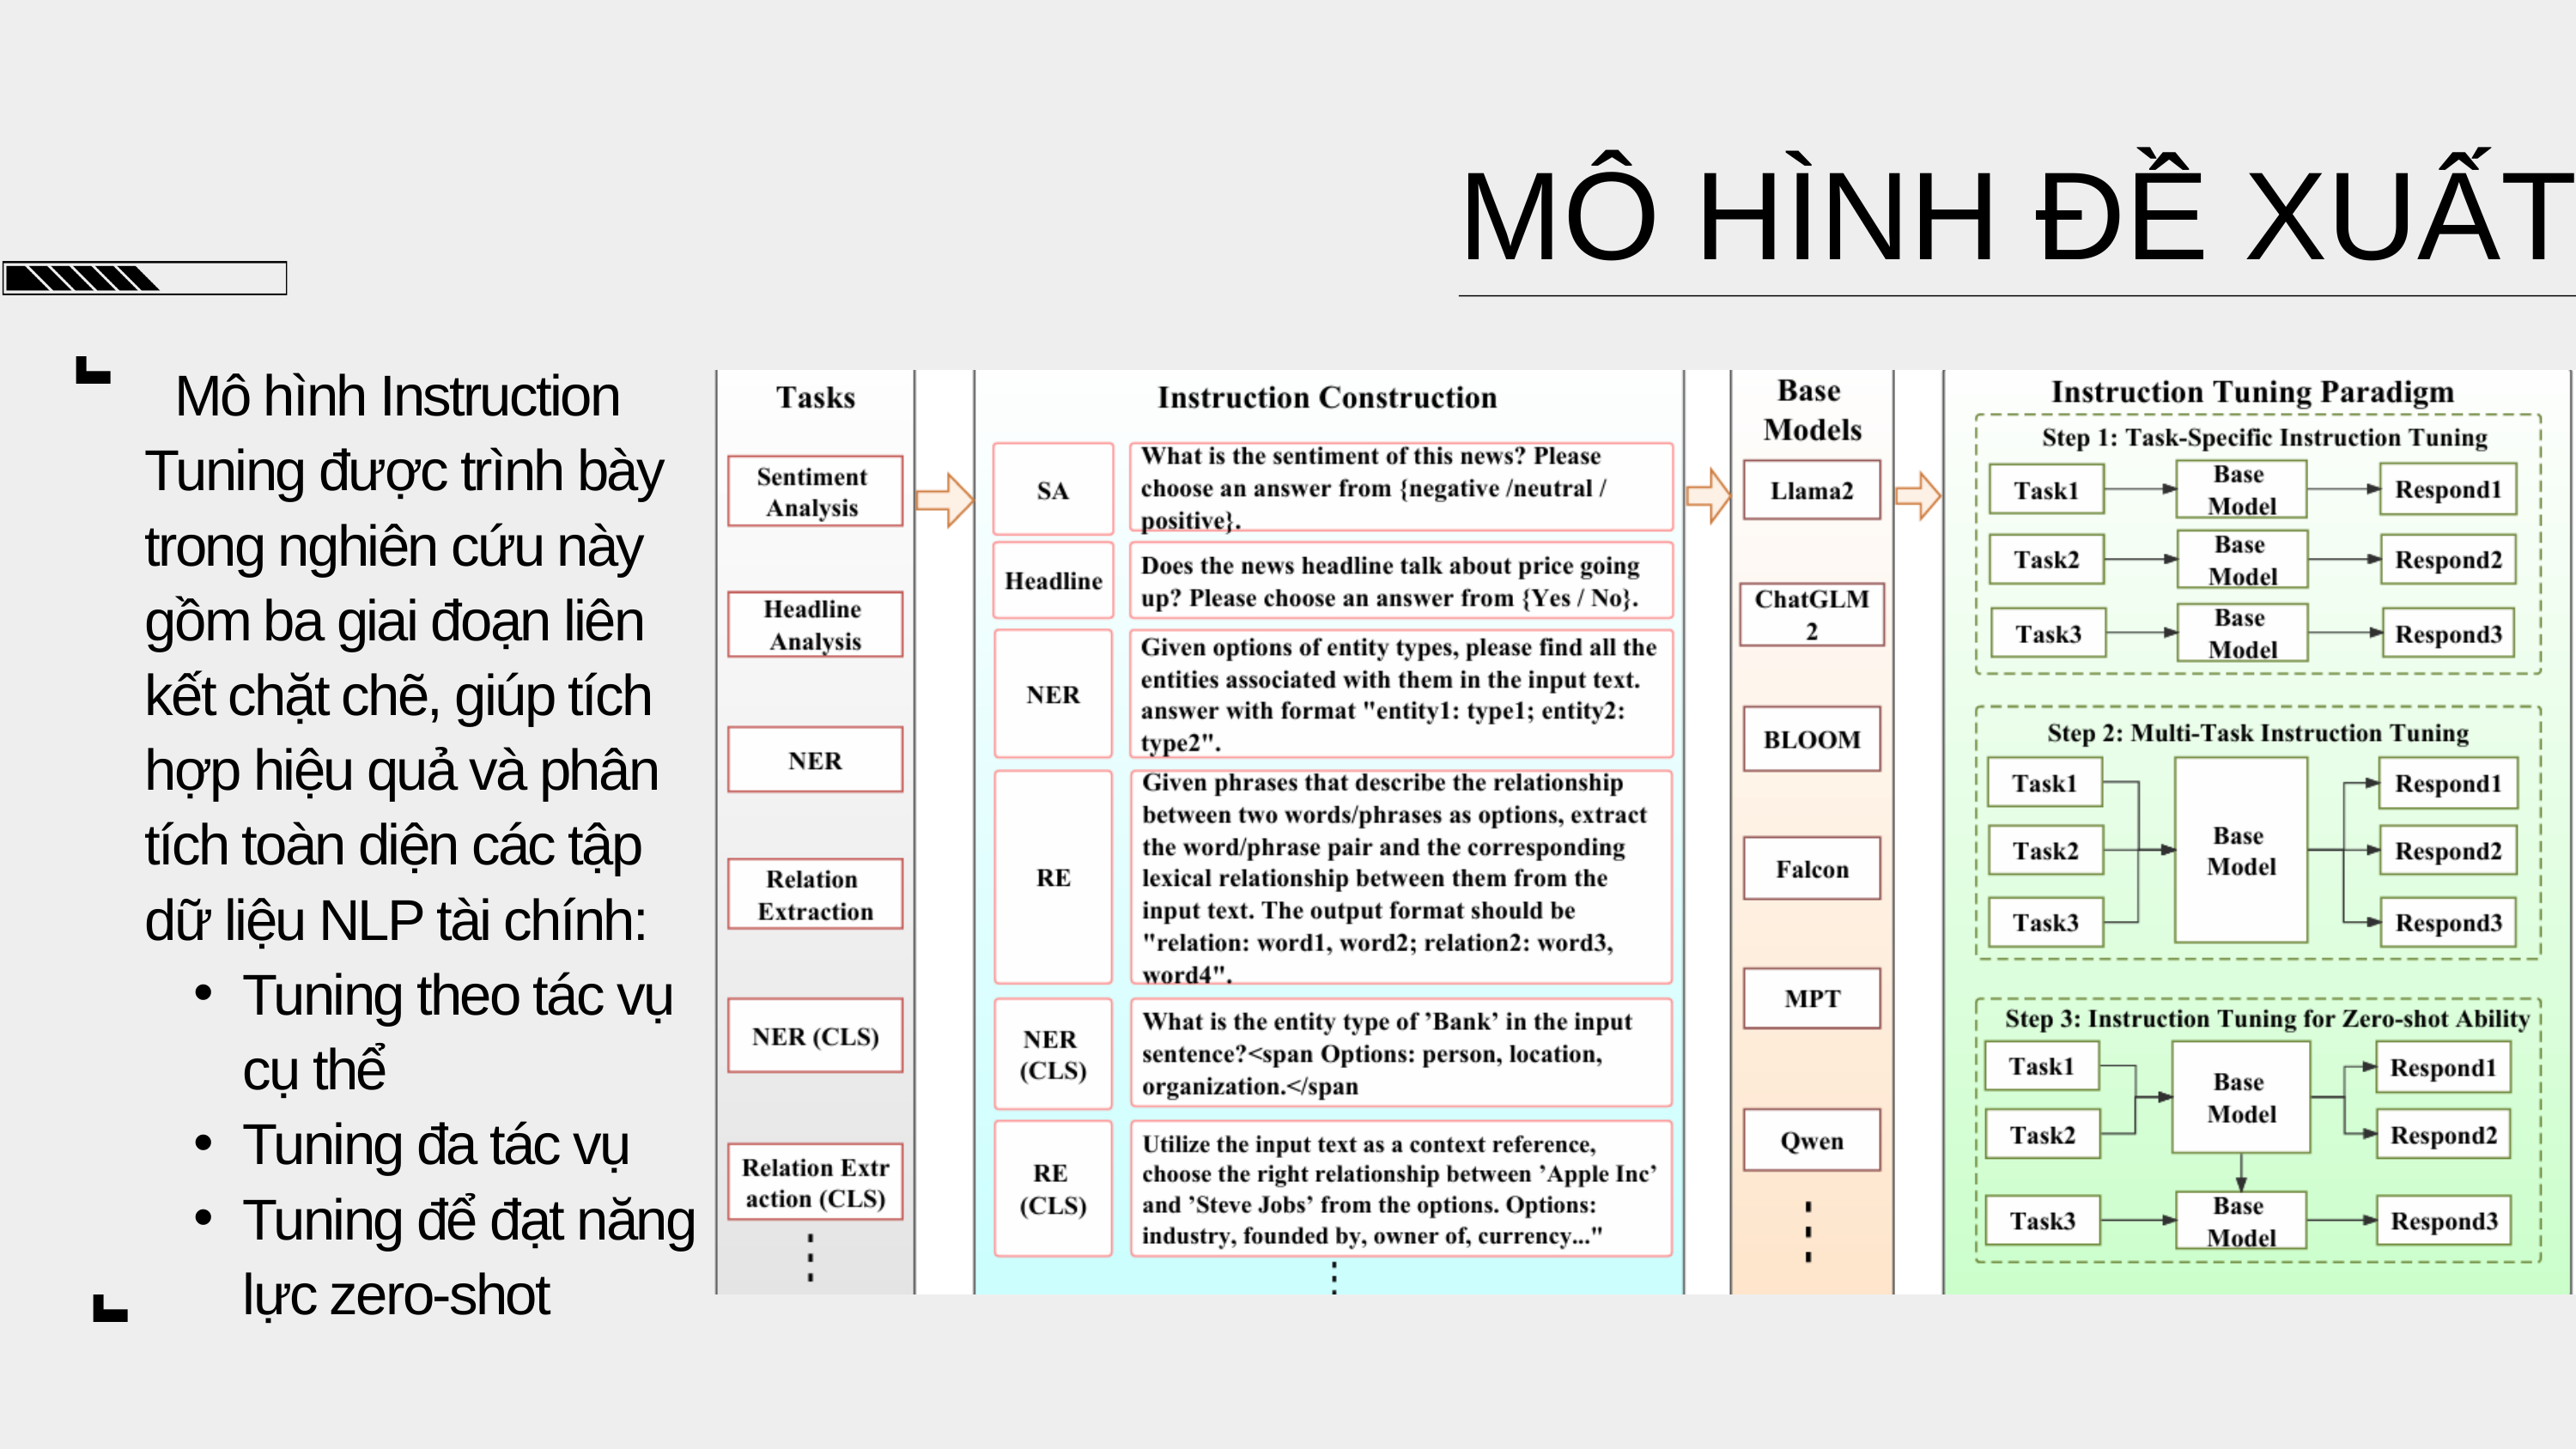

MÔ HÌNH ĐỀ XUẤT

  Mô hình Instruction Tuning được trình bày trong nghiên cứu này gồm ba giai đoạn liên kết chặt chẽ, giúp tích hợp hiệu quả và phân tích toàn diện các tập dữ liệu NLP tài chính:
Tuning theo tác vụ cụ thể
Tuning đa tác vụ
Tuning để đạt năng lực zero-shot